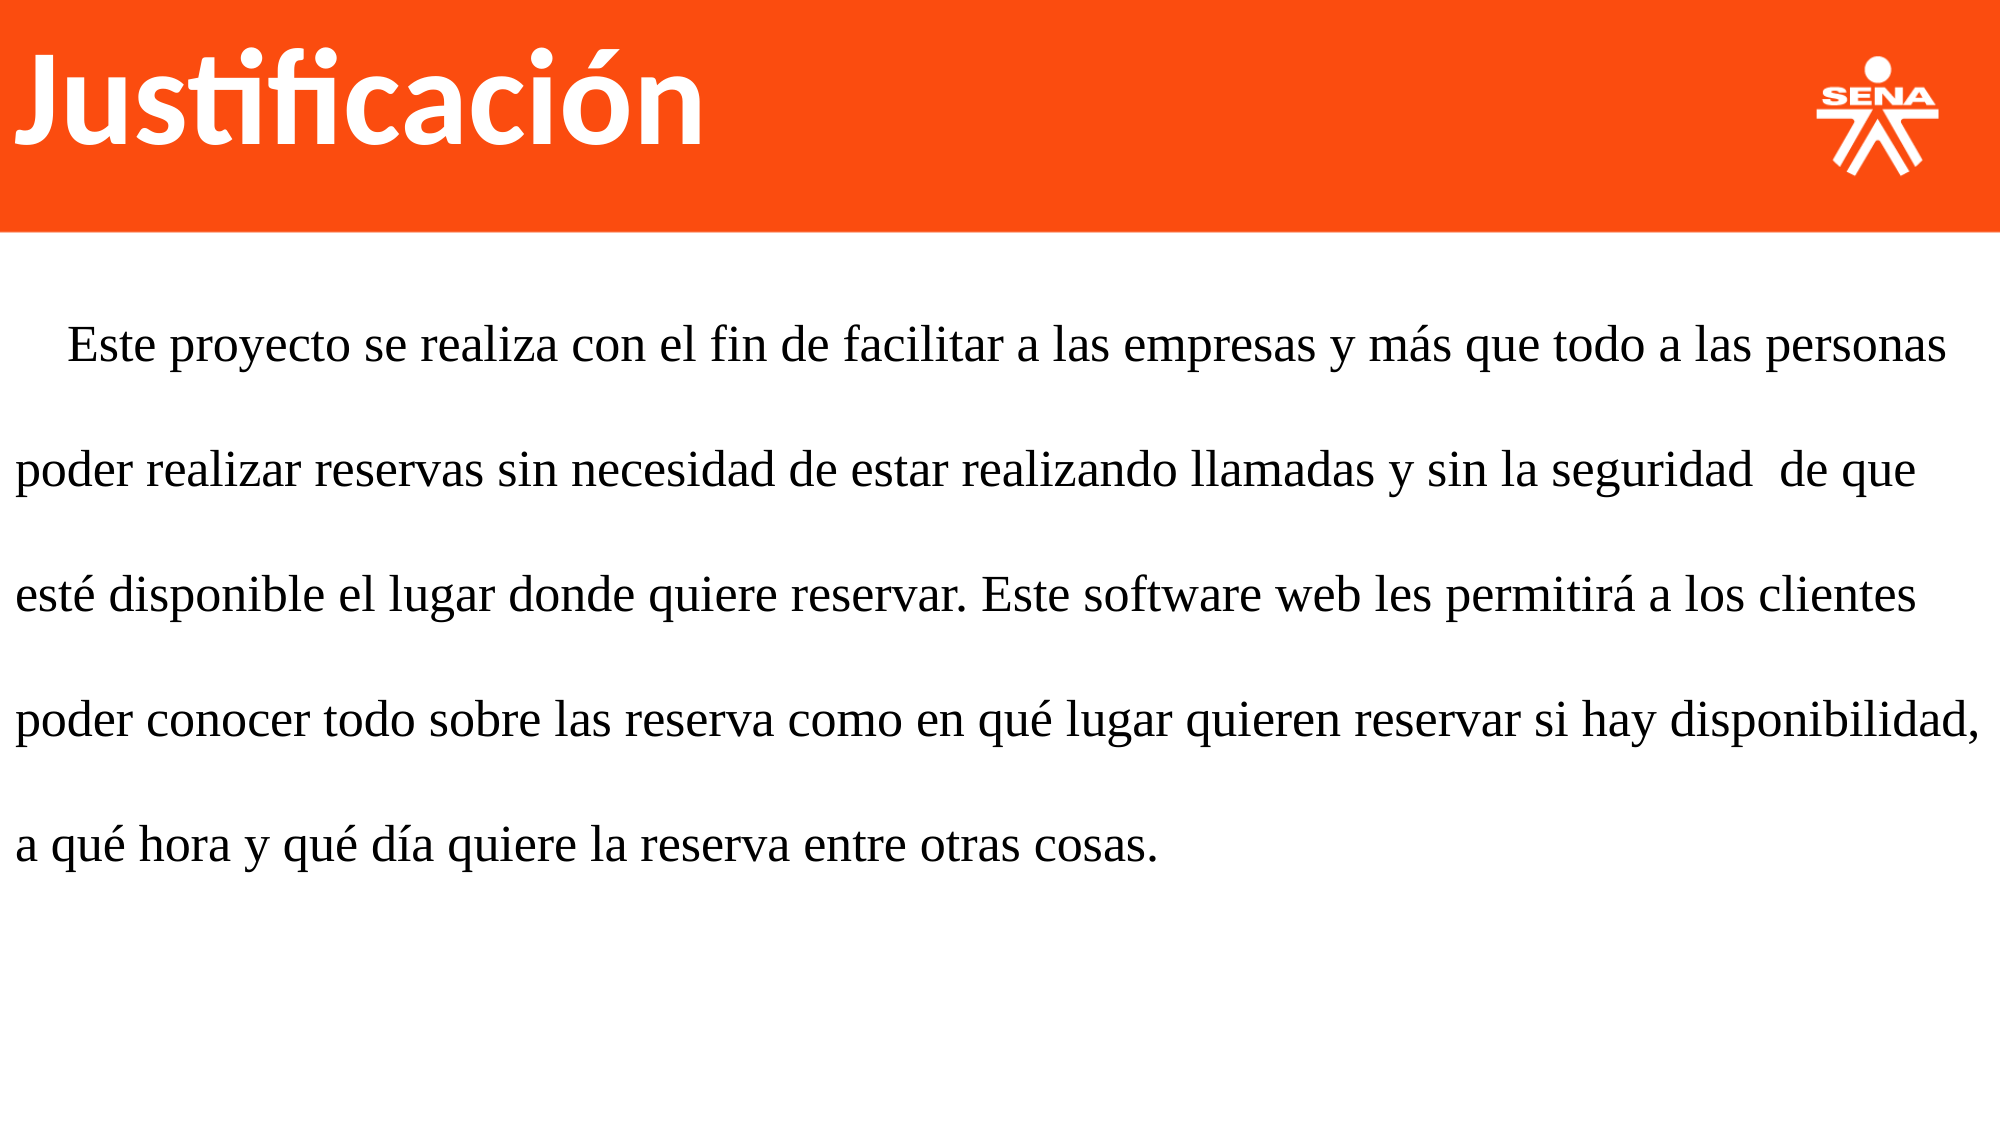

Justificación
    Este proyecto se realiza con el fin de facilitar a las empresas y más que todo a las personas poder realizar reservas sin necesidad de estar realizando llamadas y sin la seguridad  de que esté disponible el lugar donde quiere reservar. Este software web les permitirá a los clientes poder conocer todo sobre las reserva como en qué lugar quieren reservar si hay disponibilidad, a qué hora y qué día quiere la reserva entre otras cosas.